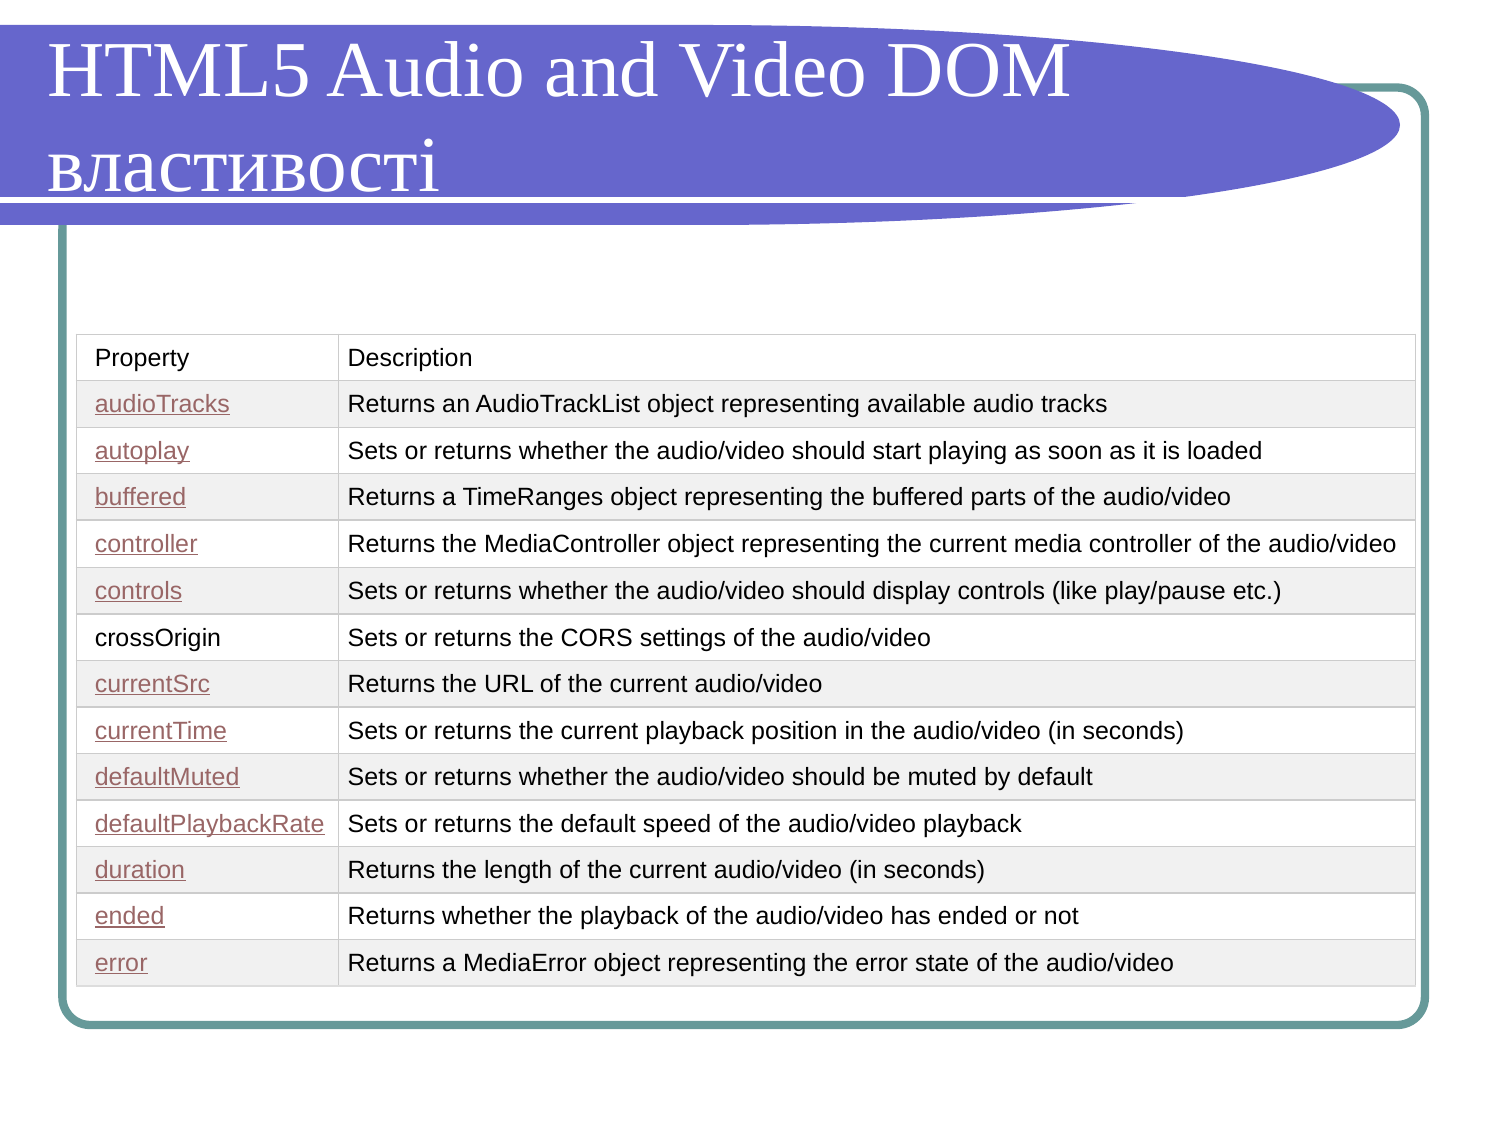

# HTML5 Audio and Video DOM властивості
| Property | Description |
| --- | --- |
| audioTracks | Returns an AudioTrackList object representing available audio tracks |
| autoplay | Sets or returns whether the audio/video should start playing as soon as it is loaded |
| buffered | Returns a TimeRanges object representing the buffered parts of the audio/video |
| controller | Returns the MediaController object representing the current media controller of the audio/video |
| controls | Sets or returns whether the audio/video should display controls (like play/pause etc.) |
| crossOrigin | Sets or returns the CORS settings of the audio/video |
| currentSrc | Returns the URL of the current audio/video |
| currentTime | Sets or returns the current playback position in the audio/video (in seconds) |
| defaultMuted | Sets or returns whether the audio/video should be muted by default |
| defaultPlaybackRate | Sets or returns the default speed of the audio/video playback |
| duration | Returns the length of the current audio/video (in seconds) |
| ended | Returns whether the playback of the audio/video has ended or not |
| error | Returns a MediaError object representing the error state of the audio/video |